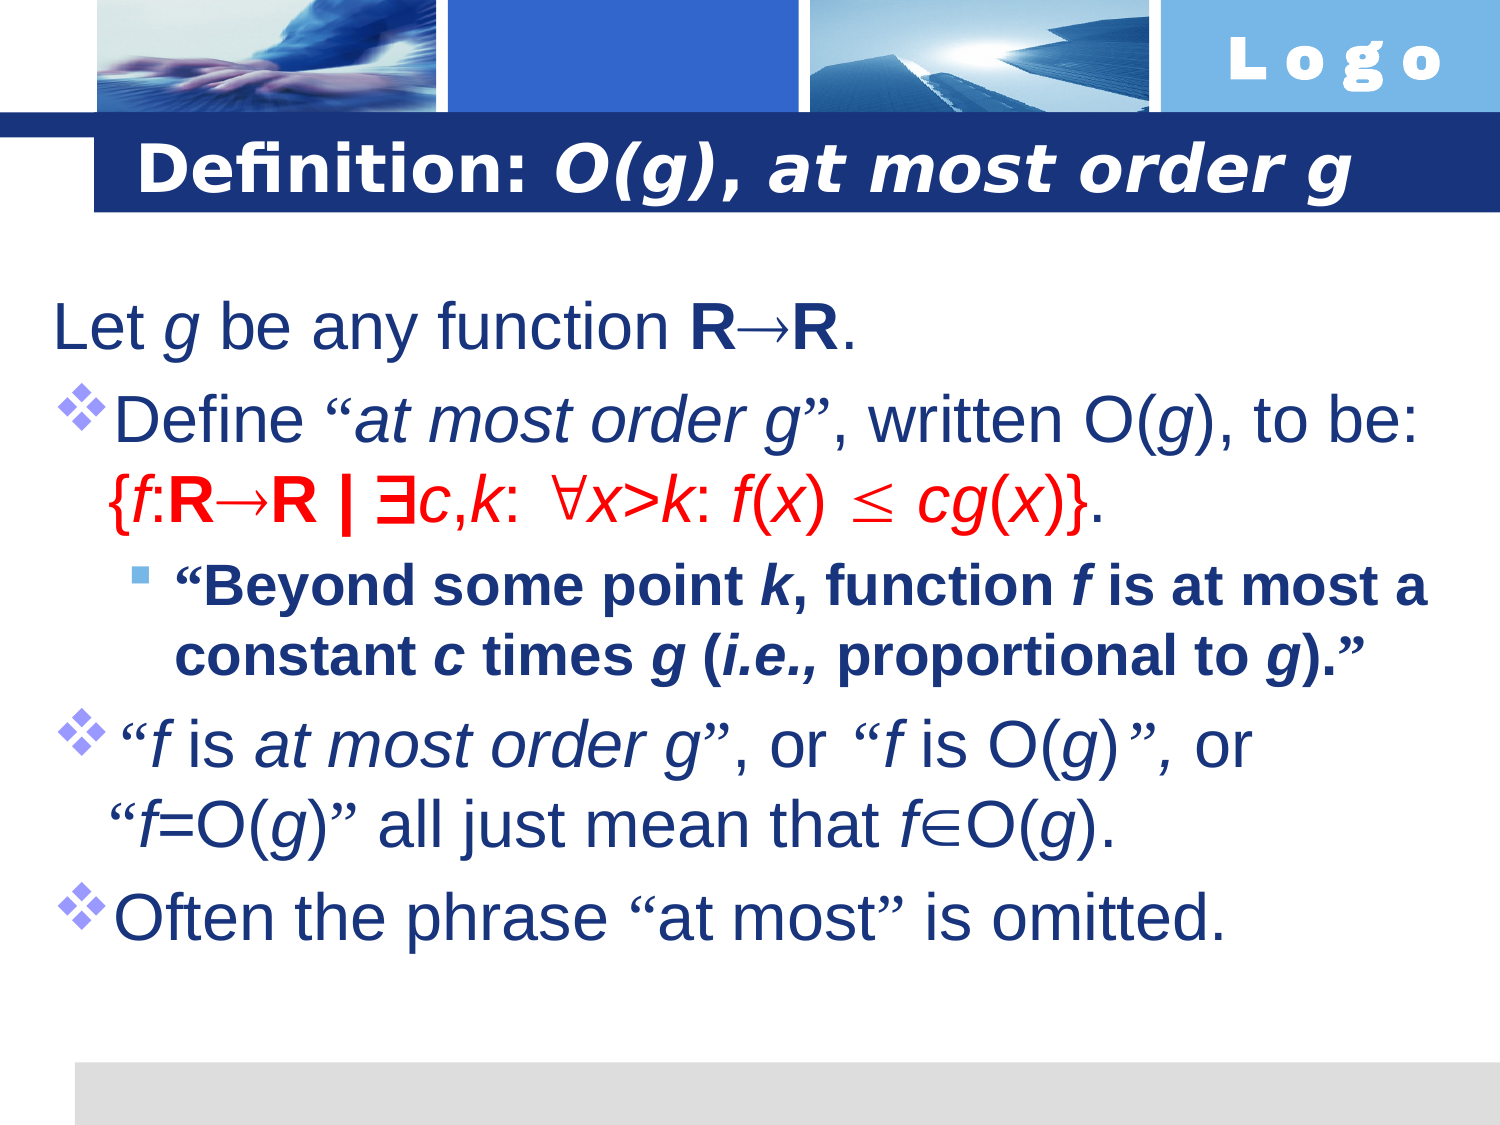

# Definition: O(g), at most order g
Let g be any function R→R.
Define “at most order g”, written O(g), to be: {f:R→R | ∃c,k: ∀x>k: f(x) ≤ cg(x)}.
“Beyond some point k, function f is at most a constant c times g (i.e., proportional to g).”
“f is at most order g”, or “f is O(g)”, or “f=O(g)” all just mean that f∈O(g).
Often the phrase “at most” is omitted.
21